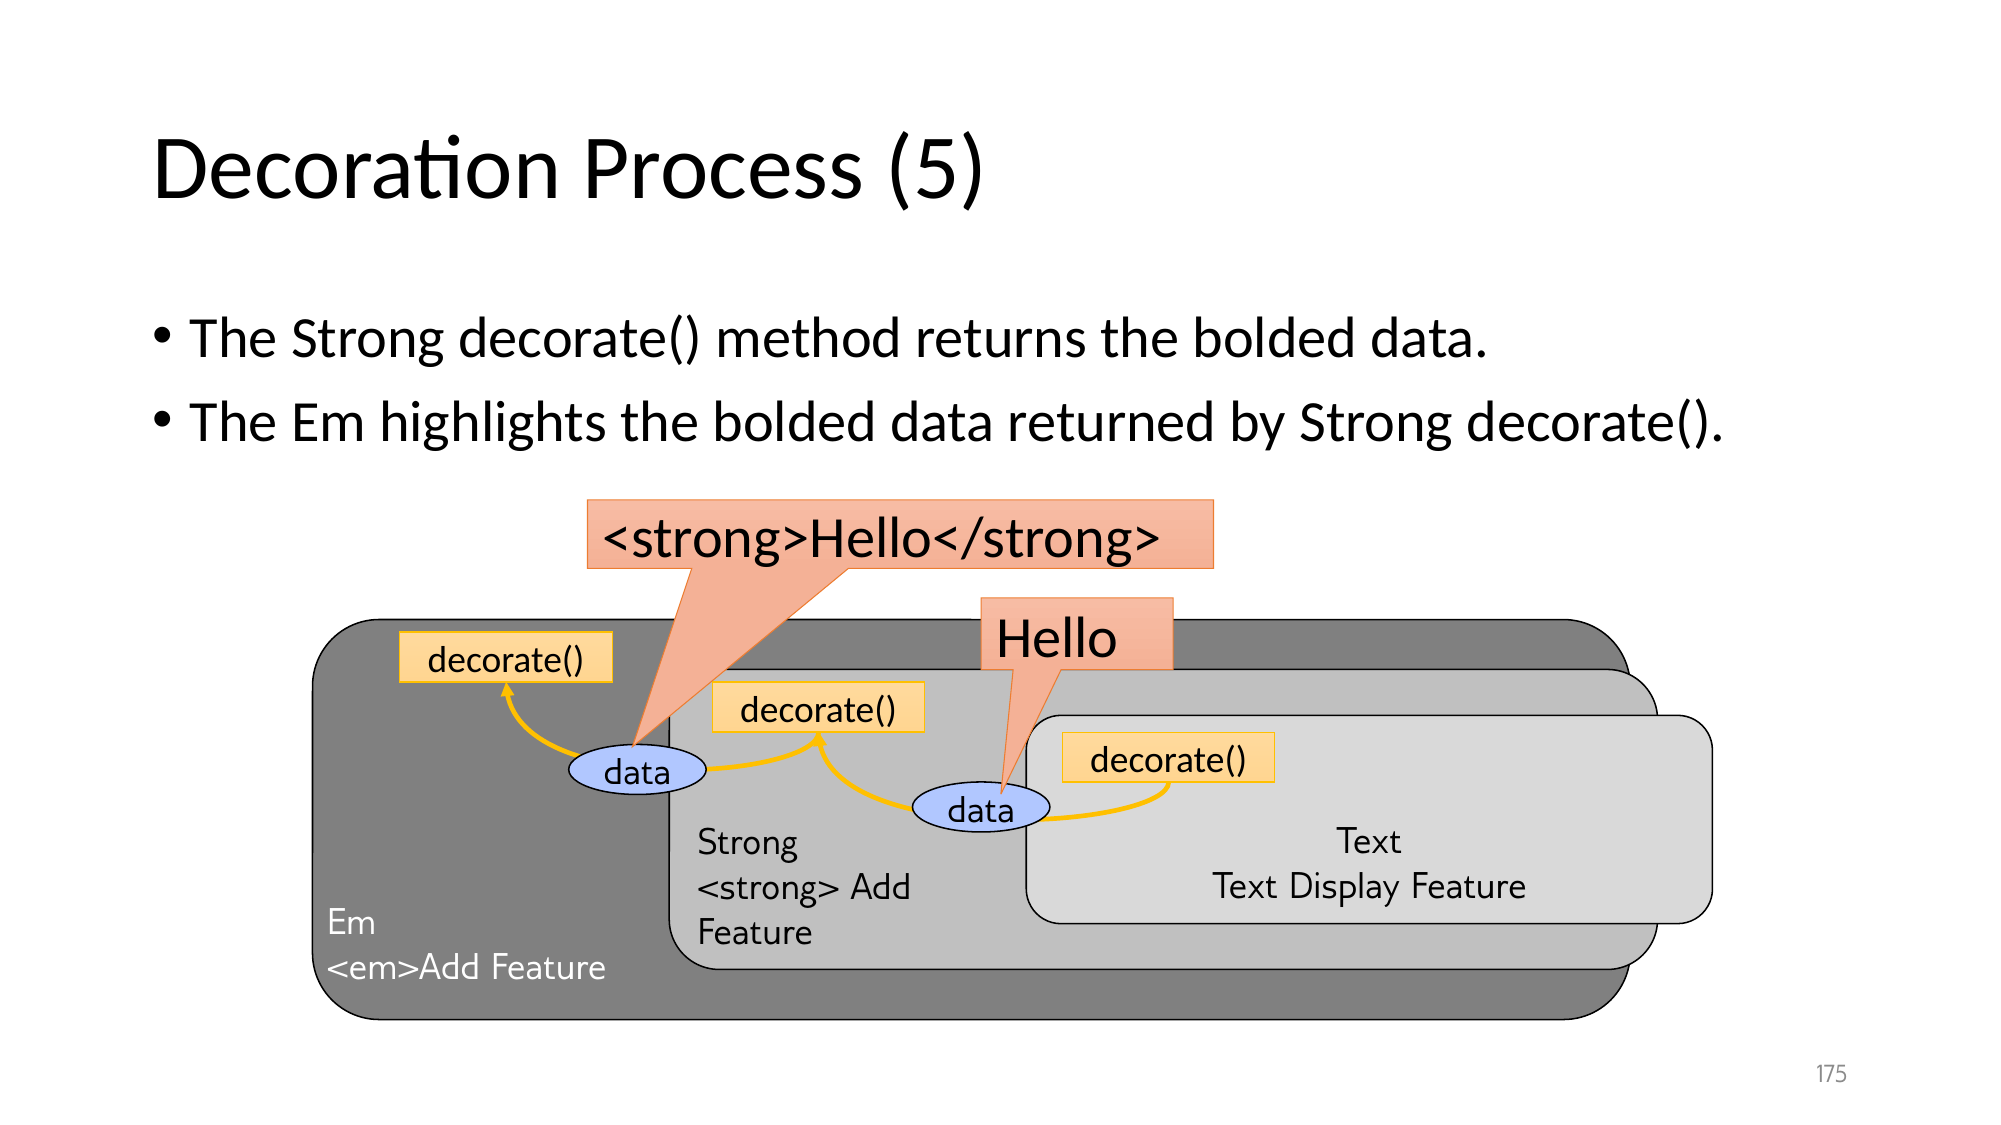

# Decoration Process (5)
The Strong decorate() method returns the bolded data.
The Em highlights the bolded data returned by Strong decorate().
<strong>Hello</strong>
Hello

decorate()

decorate()
Text
Text Display Feature
decorate()
data
data
Strong
<strong> Add Feature
Em
<em>Add Feature
175